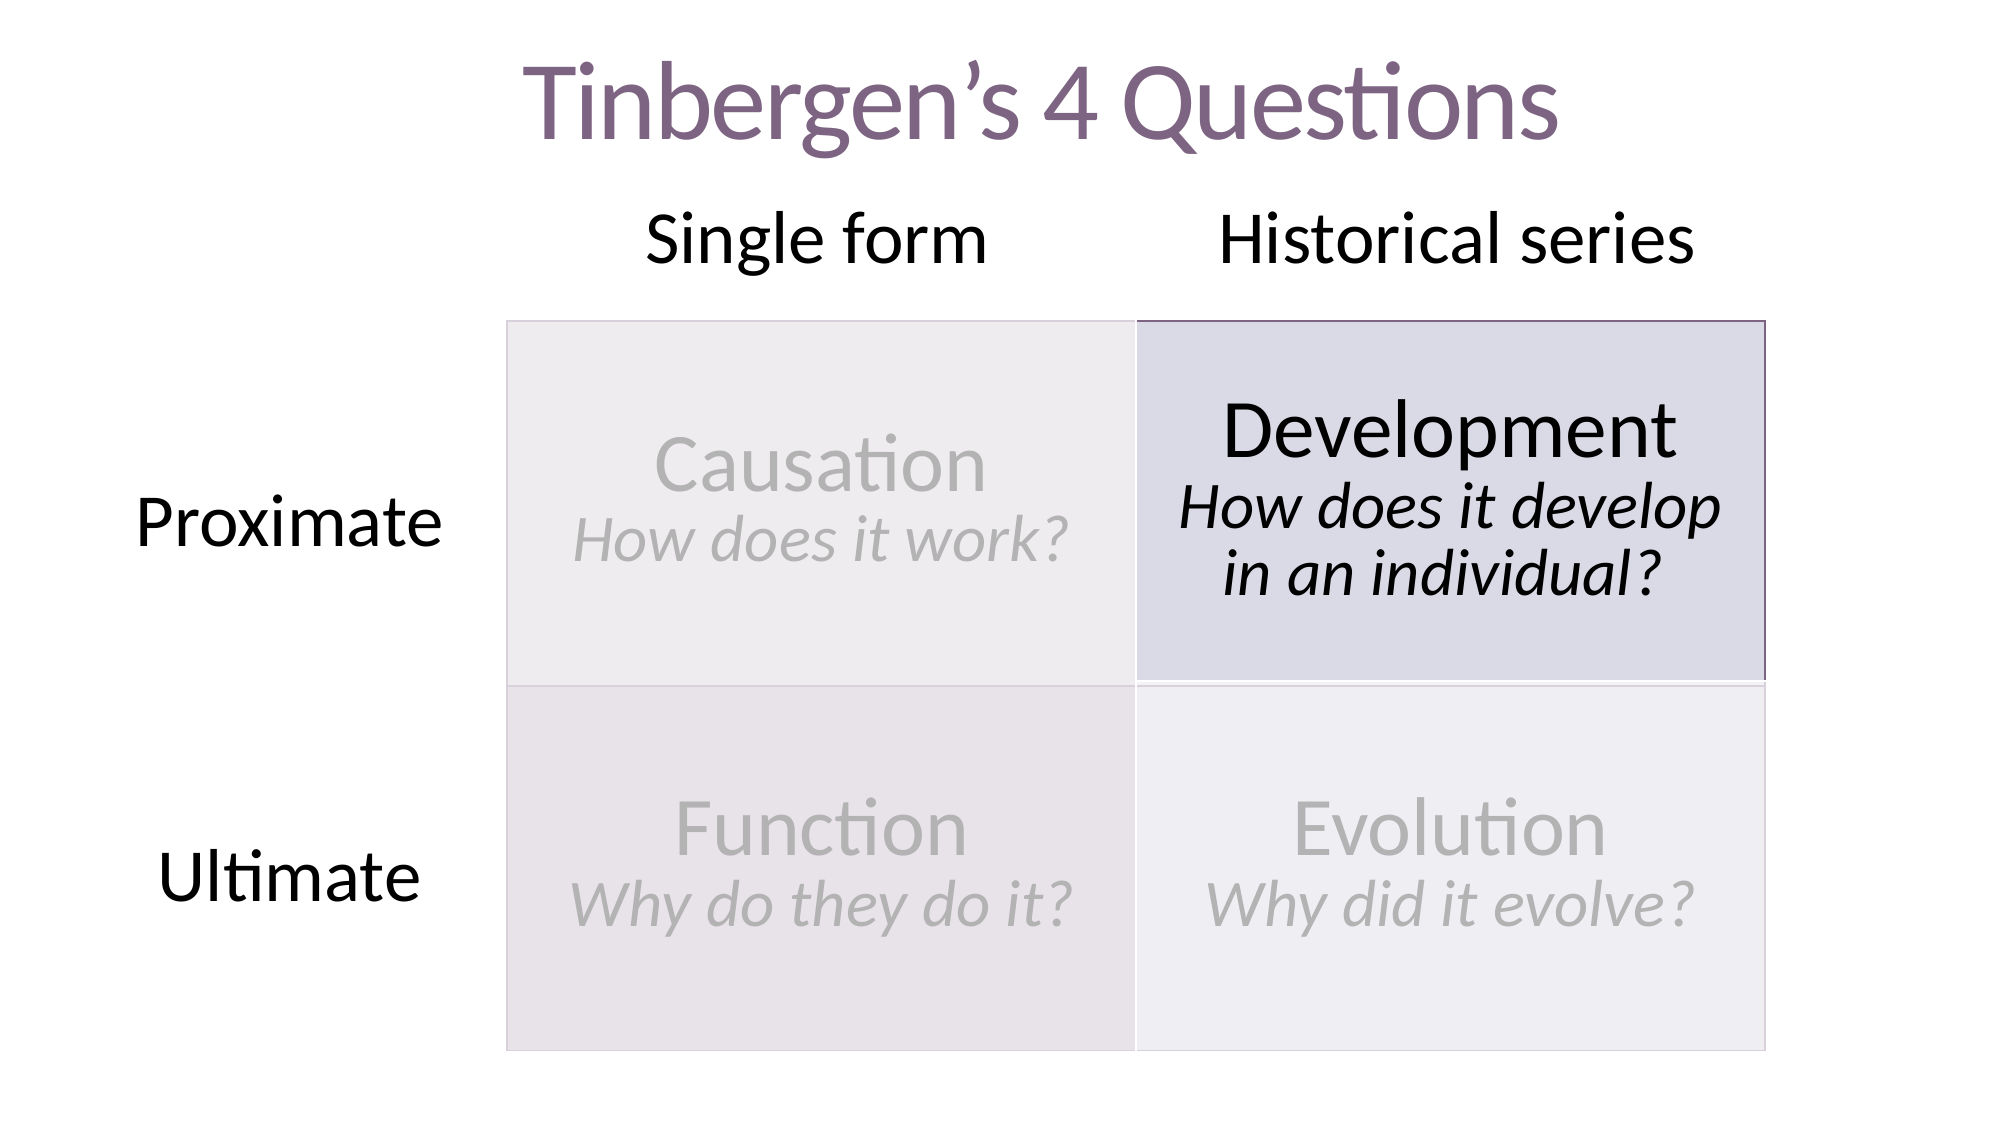

# Tinbergen’s 4 Questions
Single form
Historical series

| Causation How does it work? | Development How does it develop in an individual? |
| --- | --- |
| Function Why do they do it? | Evolution Why did it evolve? |
Proximate

Ultimate